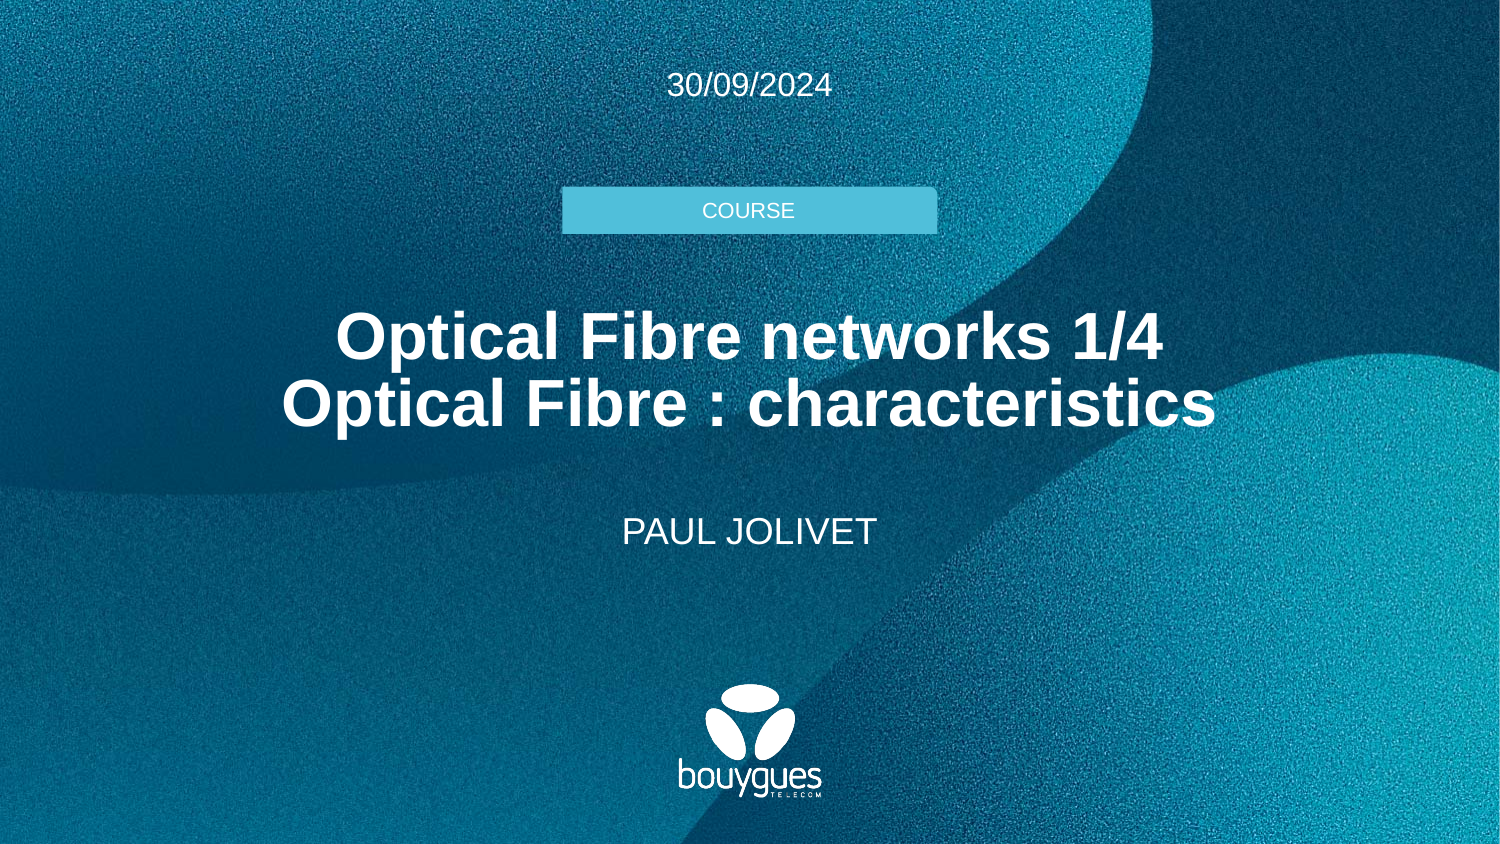

émetteur
30/09/2024
# Optical Fibre networks 1/4 Optical Fibre : characteristics
Paul JOLIVET

Personnaliser le bas de page avec le menu "Insertion / En-tête et pied de page"
1